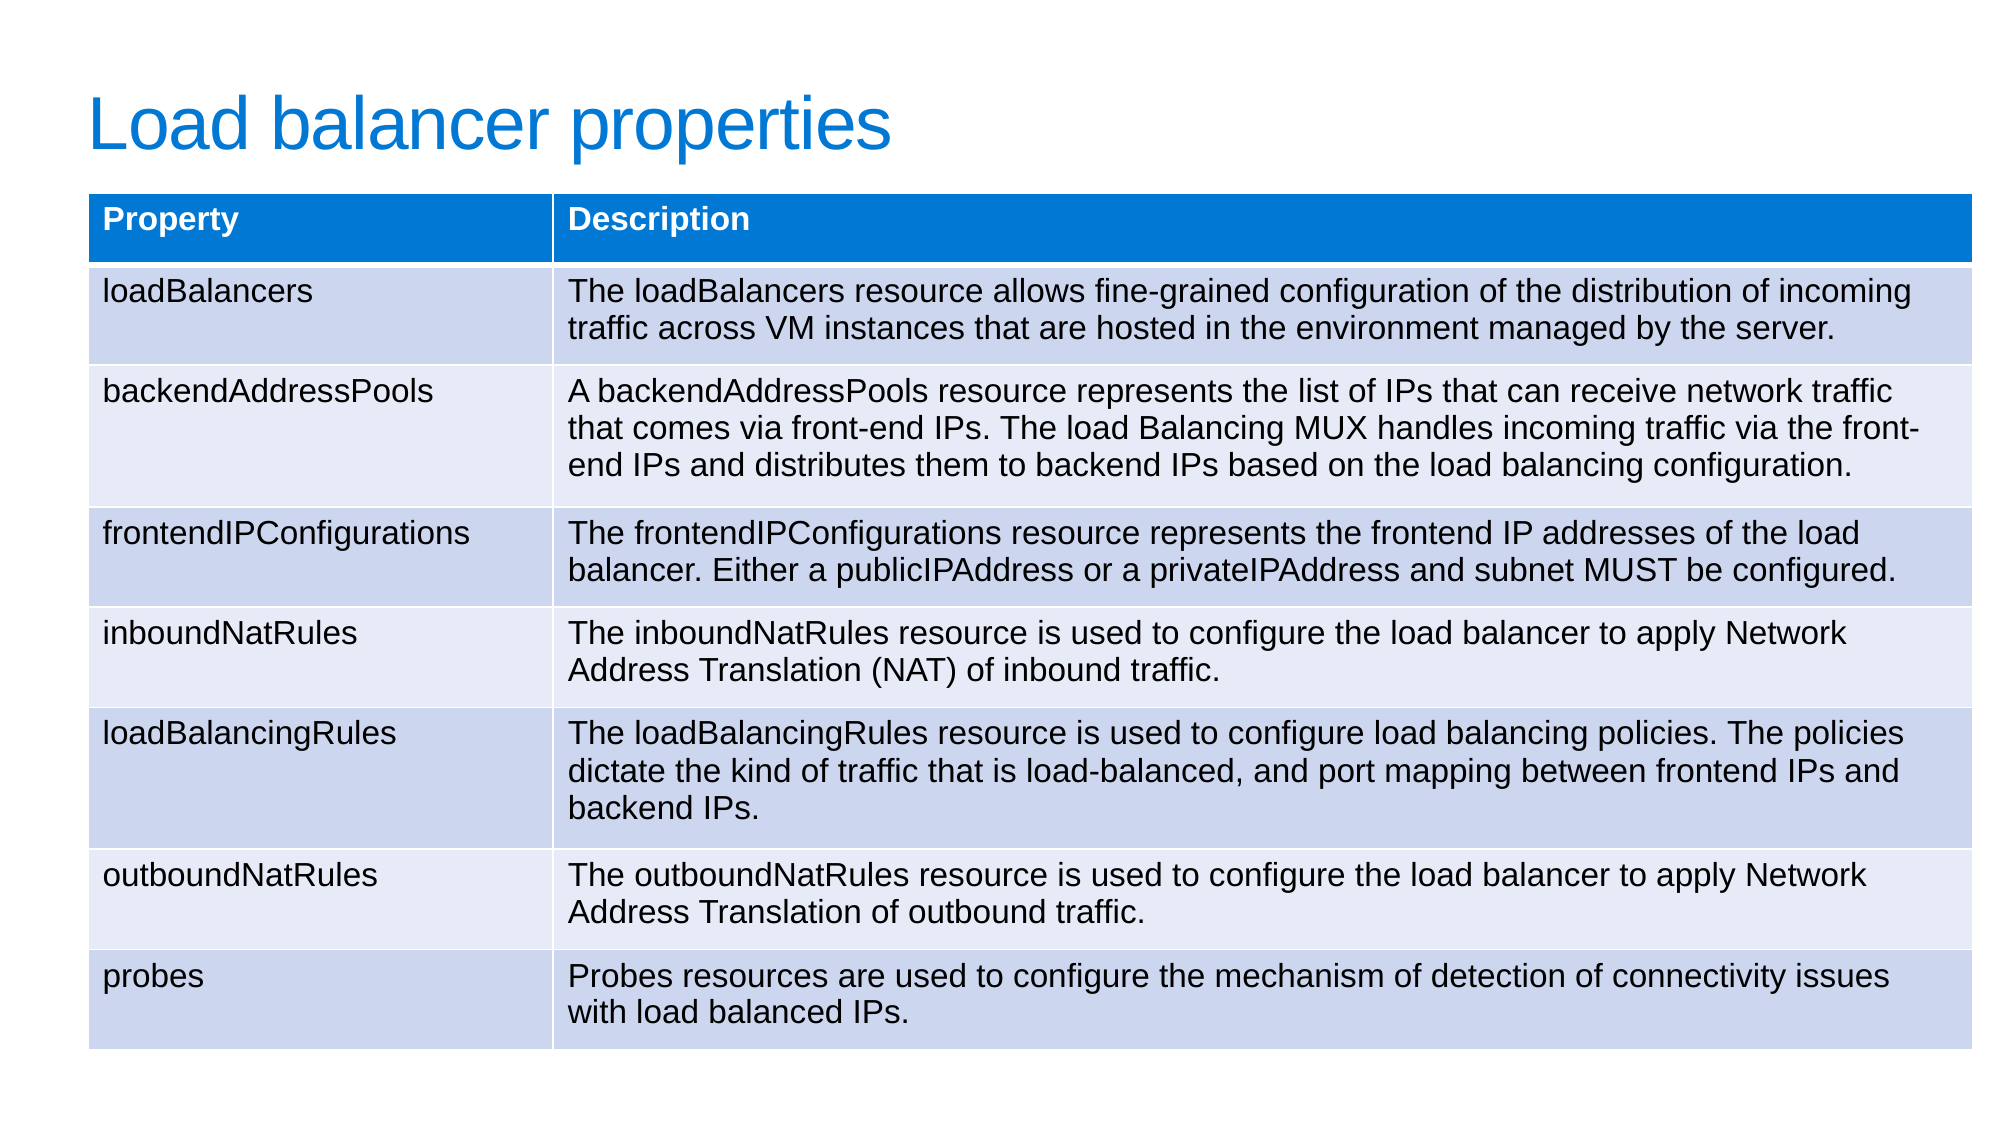

Load balancer properties
| Property | Description |
| --- | --- |
| loadBalancers | The loadBalancers resource allows fine-grained configuration of the distribution of incoming traffic across VM instances that are hosted in the environment managed by the server. |
| backendAddressPools | A backendAddressPools resource represents the list of IPs that can receive network traffic that comes via front-end IPs. The load Balancing MUX handles incoming traffic via the front-end IPs and distributes them to backend IPs based on the load balancing configuration. |
| frontendIPConfigurations | The frontendIPConfigurations resource represents the frontend IP addresses of the load balancer. Either a publicIPAddress or a privateIPAddress and subnet MUST be configured. |
| inboundNatRules | The inboundNatRules resource is used to configure the load balancer to apply Network Address Translation (NAT) of inbound traffic. |
| loadBalancingRules | The loadBalancingRules resource is used to configure load balancing policies. The policies dictate the kind of traffic that is load-balanced, and port mapping between frontend IPs and backend IPs. |
| outboundNatRules | The outboundNatRules resource is used to configure the load balancer to apply Network Address Translation of outbound traffic. |
| probes | Probes resources are used to configure the mechanism of detection of connectivity issues with load balanced IPs. |